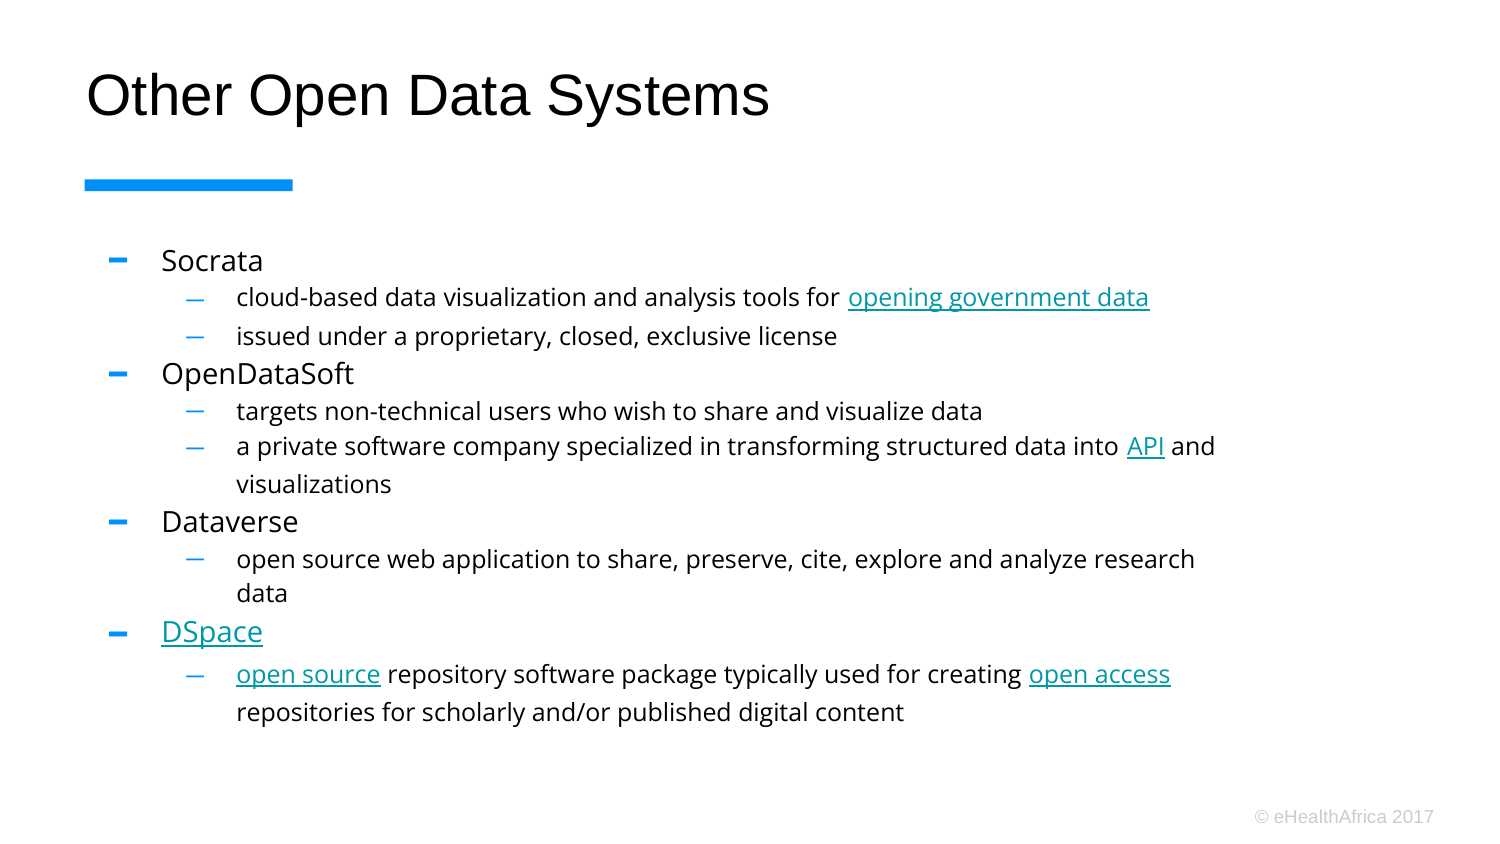

# Other Open Data Systems
Socrata
cloud-based data visualization and analysis tools for opening government data
issued under a proprietary, closed, exclusive license
OpenDataSoft
targets non-technical users who wish to share and visualize data
a private software company specialized in transforming structured data into API and visualizations
Dataverse
open source web application to share, preserve, cite, explore and analyze research data
DSpace
open source repository software package typically used for creating open access repositories for scholarly and/or published digital content